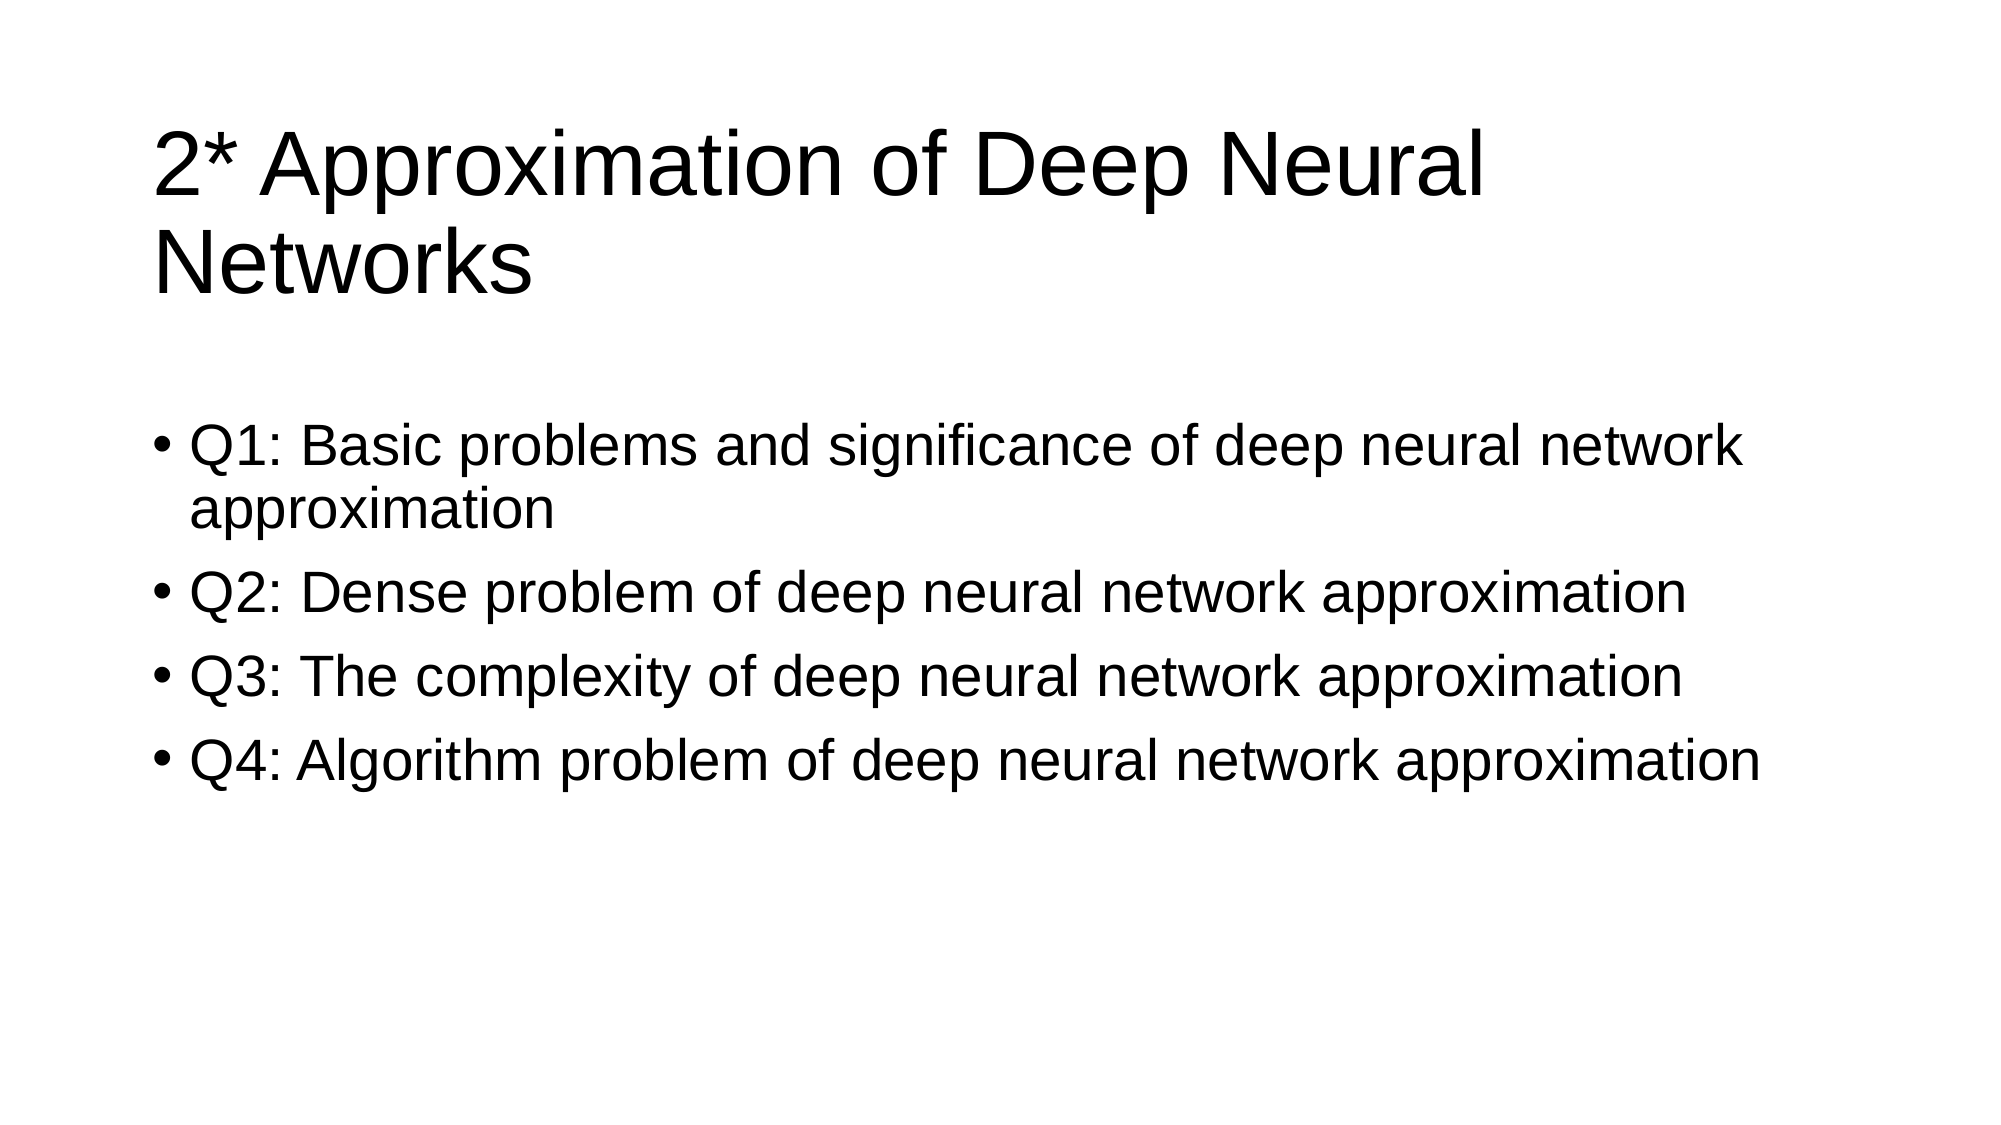

# 2* Approximation of Deep Neural Networks
Q1: Basic problems and significance of deep neural network approximation
Q2: Dense problem of deep neural network approximation
Q3: The complexity of deep neural network approximation
Q4: Algorithm problem of deep neural network approximation